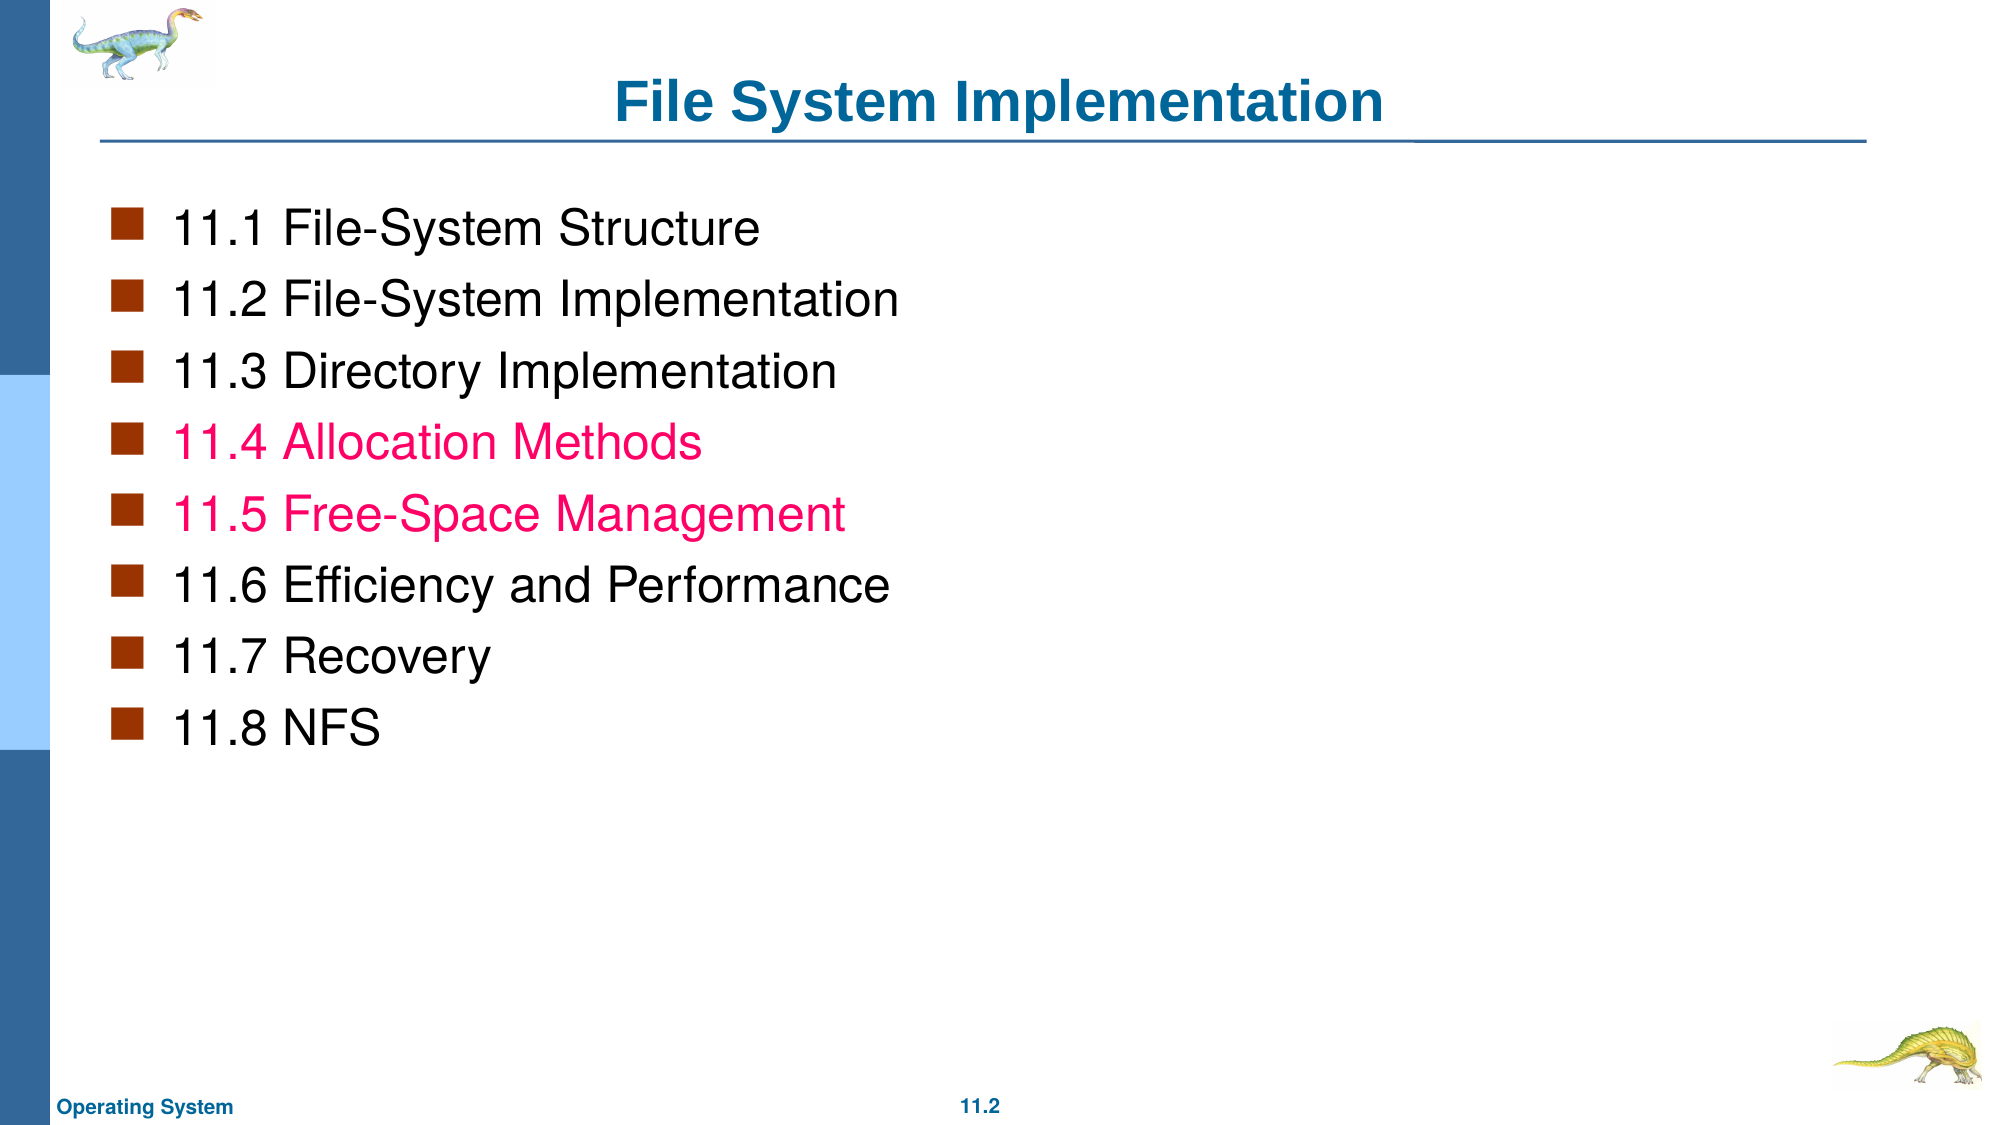

# File System Implementation
11.1 File-System Structure
11.2 File-System Implementation
11.3 Directory Implementation
11.4 Allocation Methods
11.5 Free-Space Management
11.6 Efficiency and Performance
11.7 Recovery
11.8 NFS